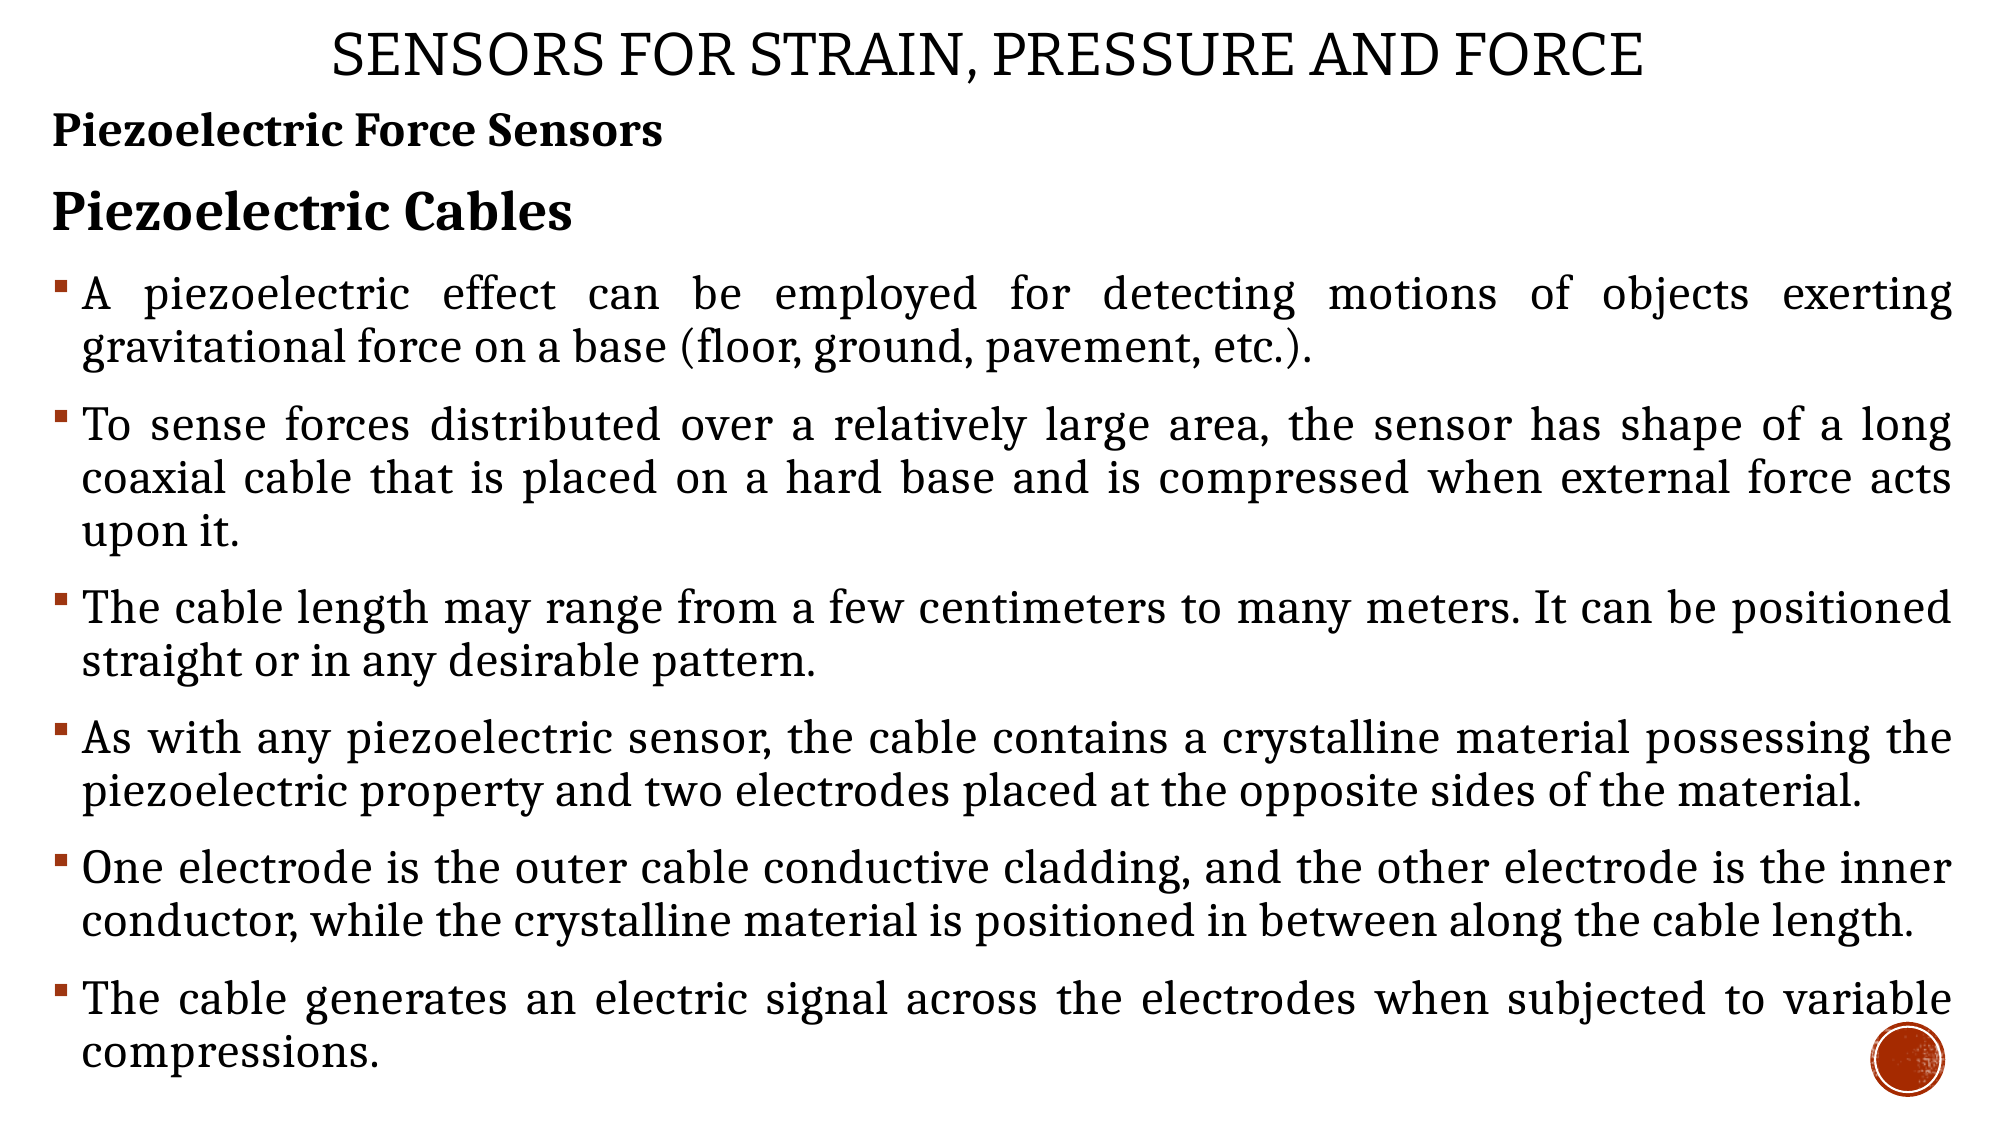

# Sensors for strain, pressure and force
Piezoelectric Force Sensors
Piezoelectric Cables
A piezoelectric effect can be employed for detecting motions of objects exerting gravitational force on a base (floor, ground, pavement, etc.).
To sense forces distributed over a relatively large area, the sensor has shape of a long coaxial cable that is placed on a hard base and is compressed when external force acts upon it.
The cable length may range from a few centimeters to many meters. It can be positioned straight or in any desirable pattern.
As with any piezoelectric sensor, the cable contains a crystalline material possessing the piezoelectric property and two electrodes placed at the opposite sides of the material.
One electrode is the outer cable conductive cladding, and the other electrode is the inner conductor, while the crystalline material is positioned in between along the cable length.
The cable generates an electric signal across the electrodes when subjected to variable compressions.